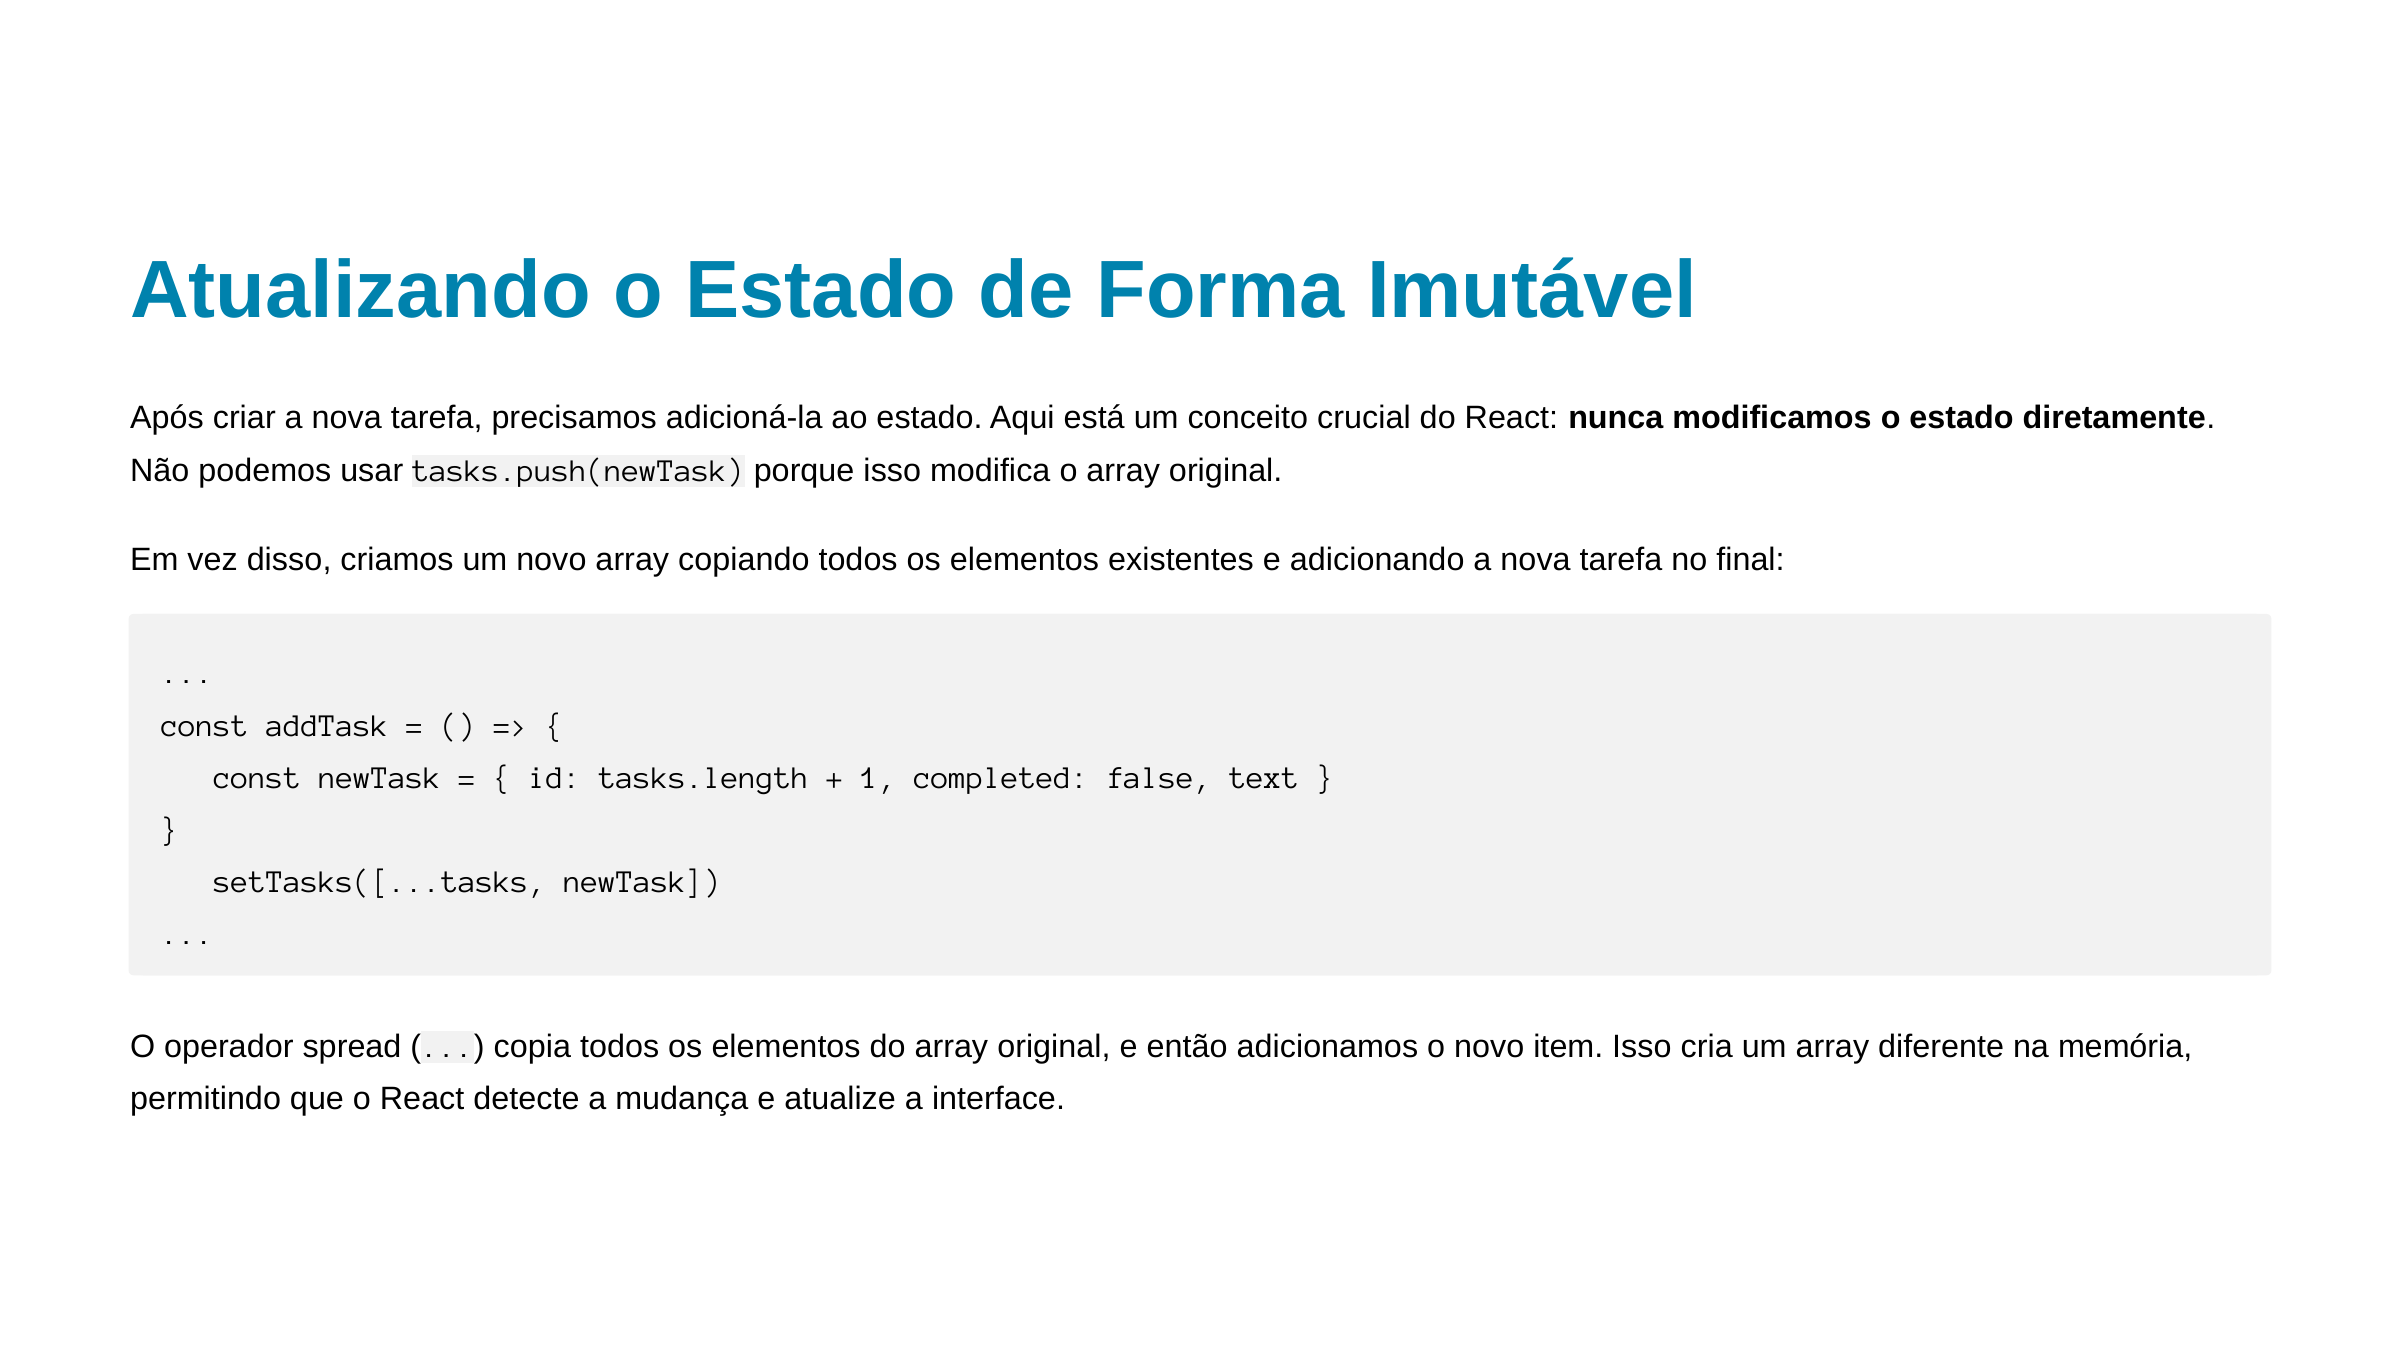

Atualizando o Estado de Forma Imutável
Após criar a nova tarefa, precisamos adicioná-la ao estado. Aqui está um conceito crucial do React: nunca modificamos o estado diretamente. Não podemos usar tasks.push(newTask) porque isso modifica o array original.
Em vez disso, criamos um novo array copiando todos os elementos existentes e adicionando a nova tarefa no final:

...
const addTask = () => {
   const newTask = { id: tasks.length + 1, completed: false, text }
}
   setTasks([...tasks, newTask])
...
O operador spread (...) copia todos os elementos do array original, e então adicionamos o novo item. Isso cria um array diferente na memória, permitindo que o React detecte a mudança e atualize a interface.